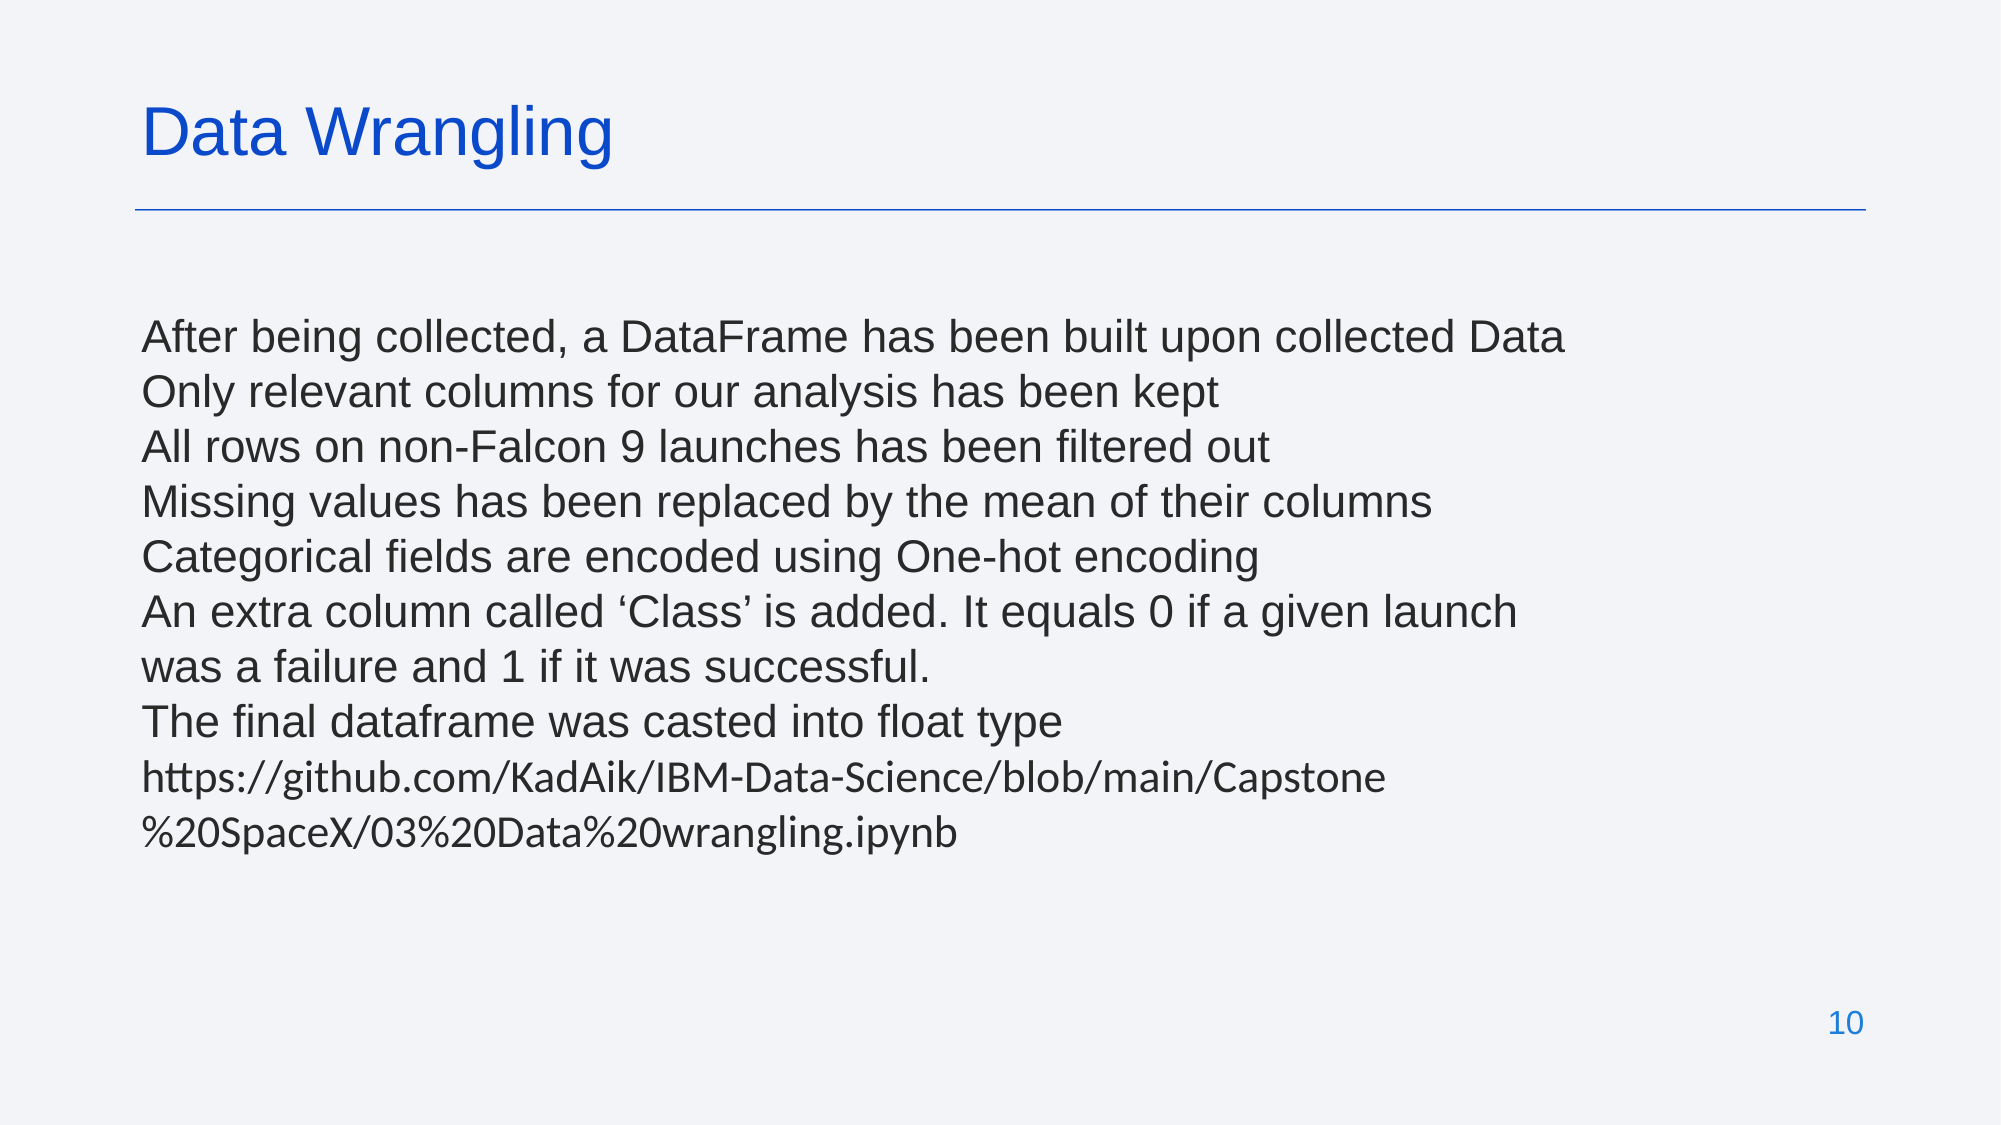

Data Wrangling
After being collected, a DataFrame has been built upon collected Data
Only relevant columns for our analysis has been kept
All rows on non-Falcon 9 launches has been filtered out
Missing values has been replaced by the mean of their columns
Categorical fields are encoded using One-hot encoding
An extra column called ‘Class’ is added. It equals 0 if a given launch was a failure and 1 if it was successful.
The final dataframe was casted into float type
https://github.com/KadAik/IBM-Data-Science/blob/main/Capstone%20SpaceX/03%20Data%20wrangling.ipynb

10